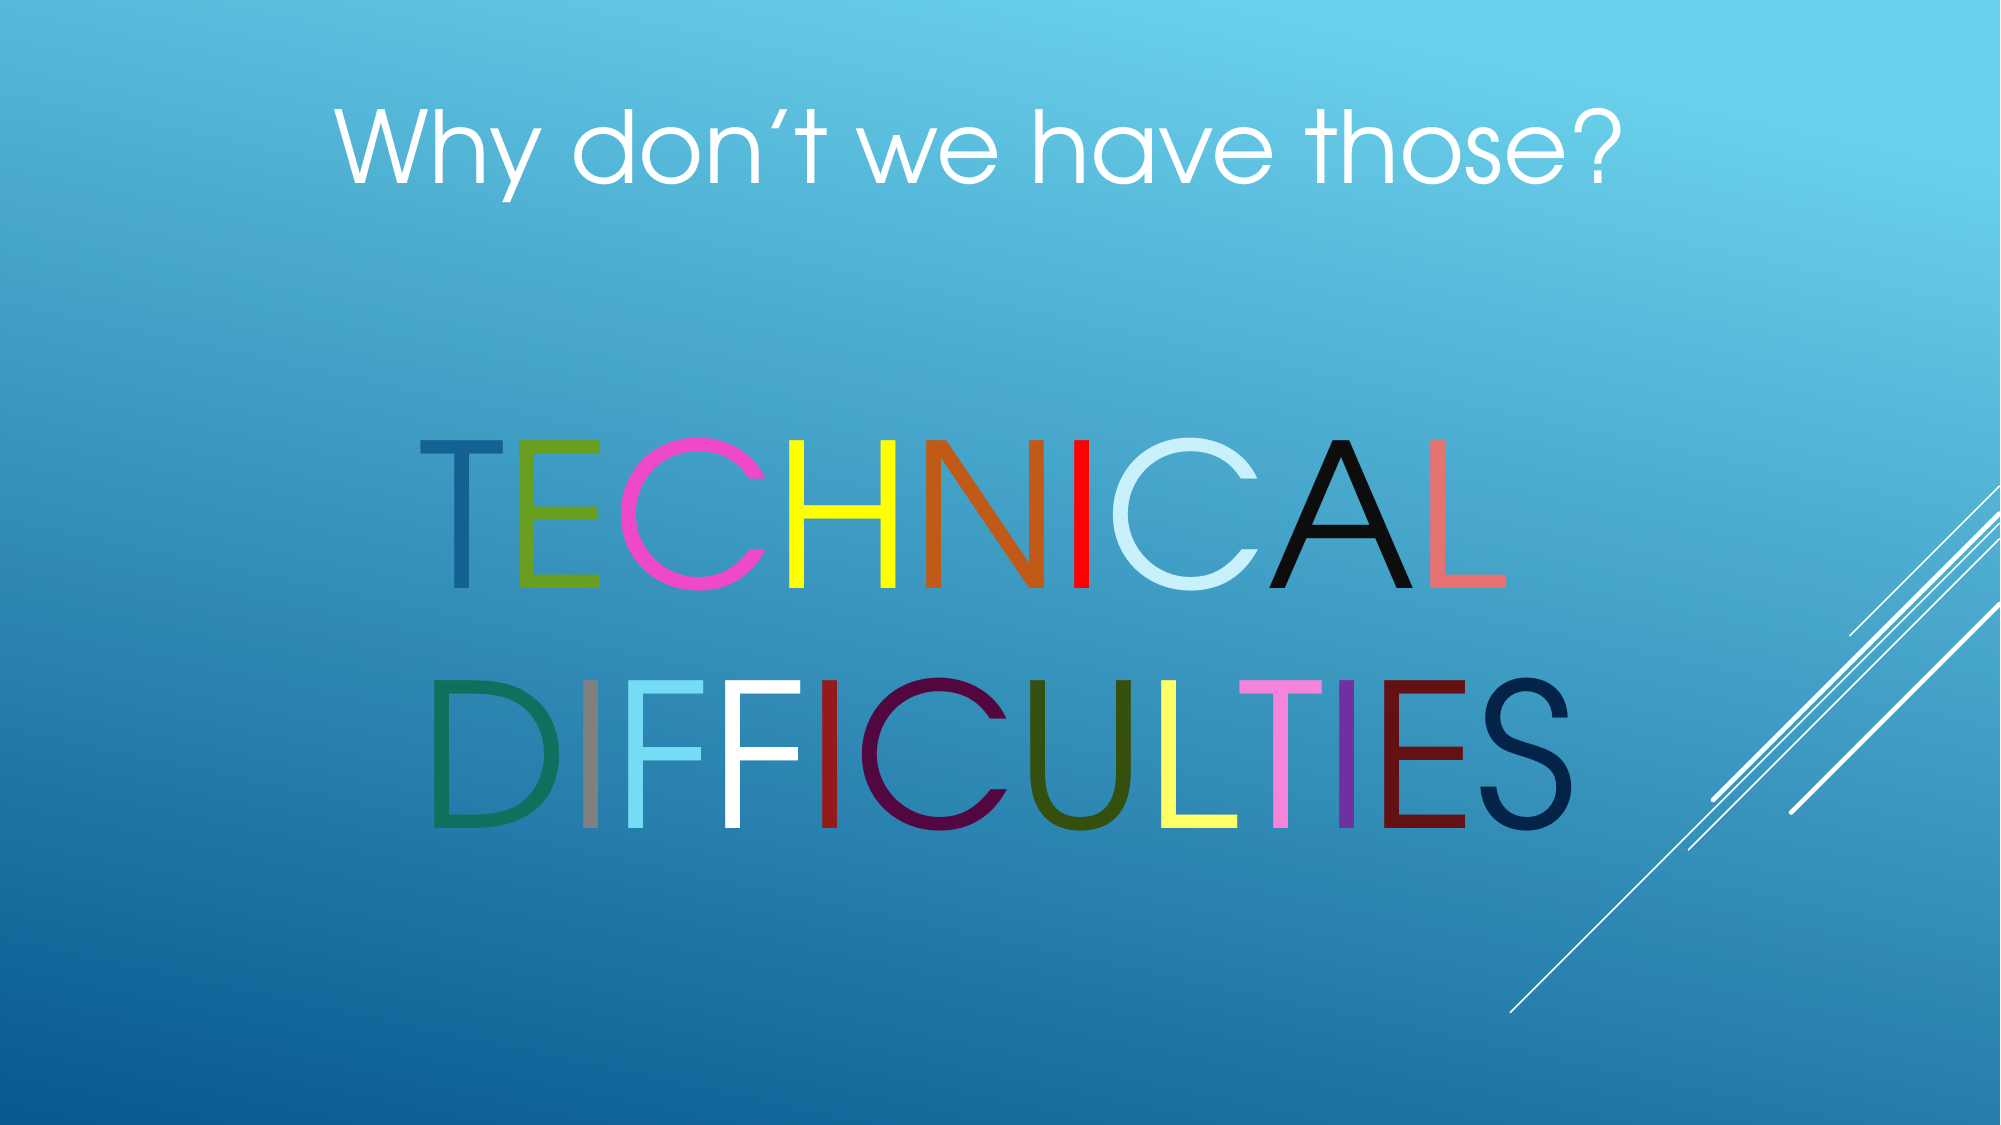

Why don’t we have those?
TECHNICAL DIFFICULTIES